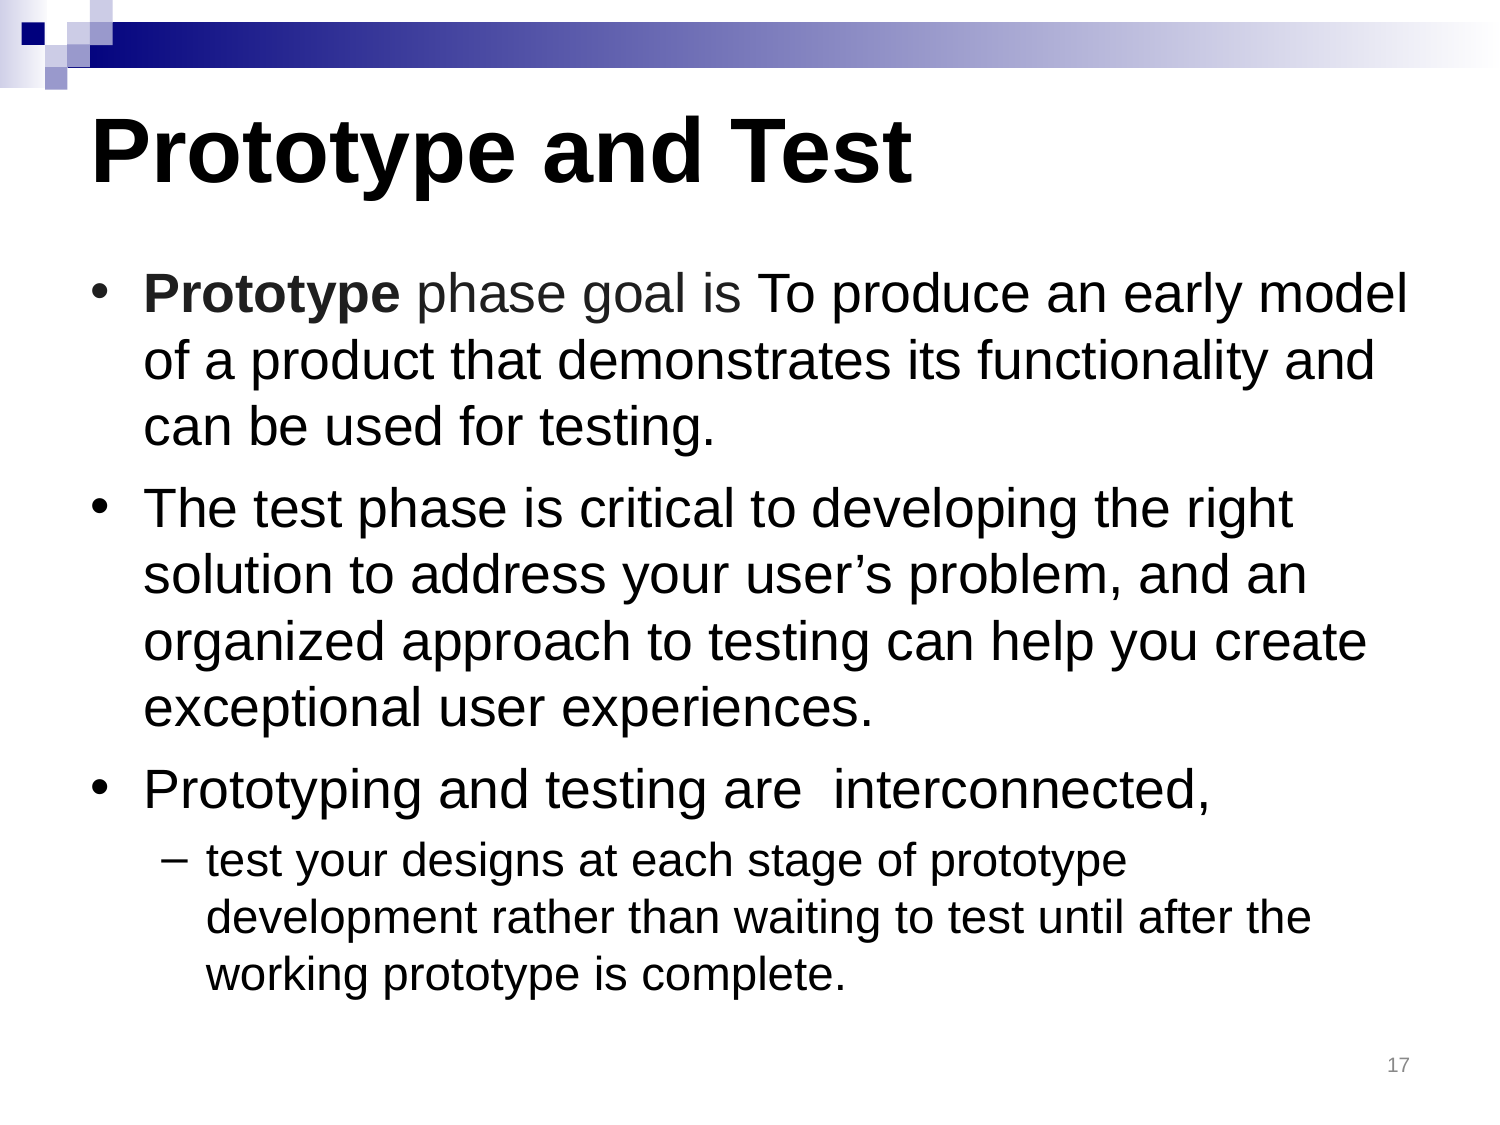

# Prototype and Test
Prototype phase goal is To produce an early model of a product that demonstrates its functionality and can be used for testing.
The test phase is critical to developing the right solution to address your user’s problem, and an organized approach to testing can help you create exceptional user experiences.
Prototyping and testing are  interconnected,
test your designs at each stage of prototype development rather than waiting to test until after the working prototype is complete.
17